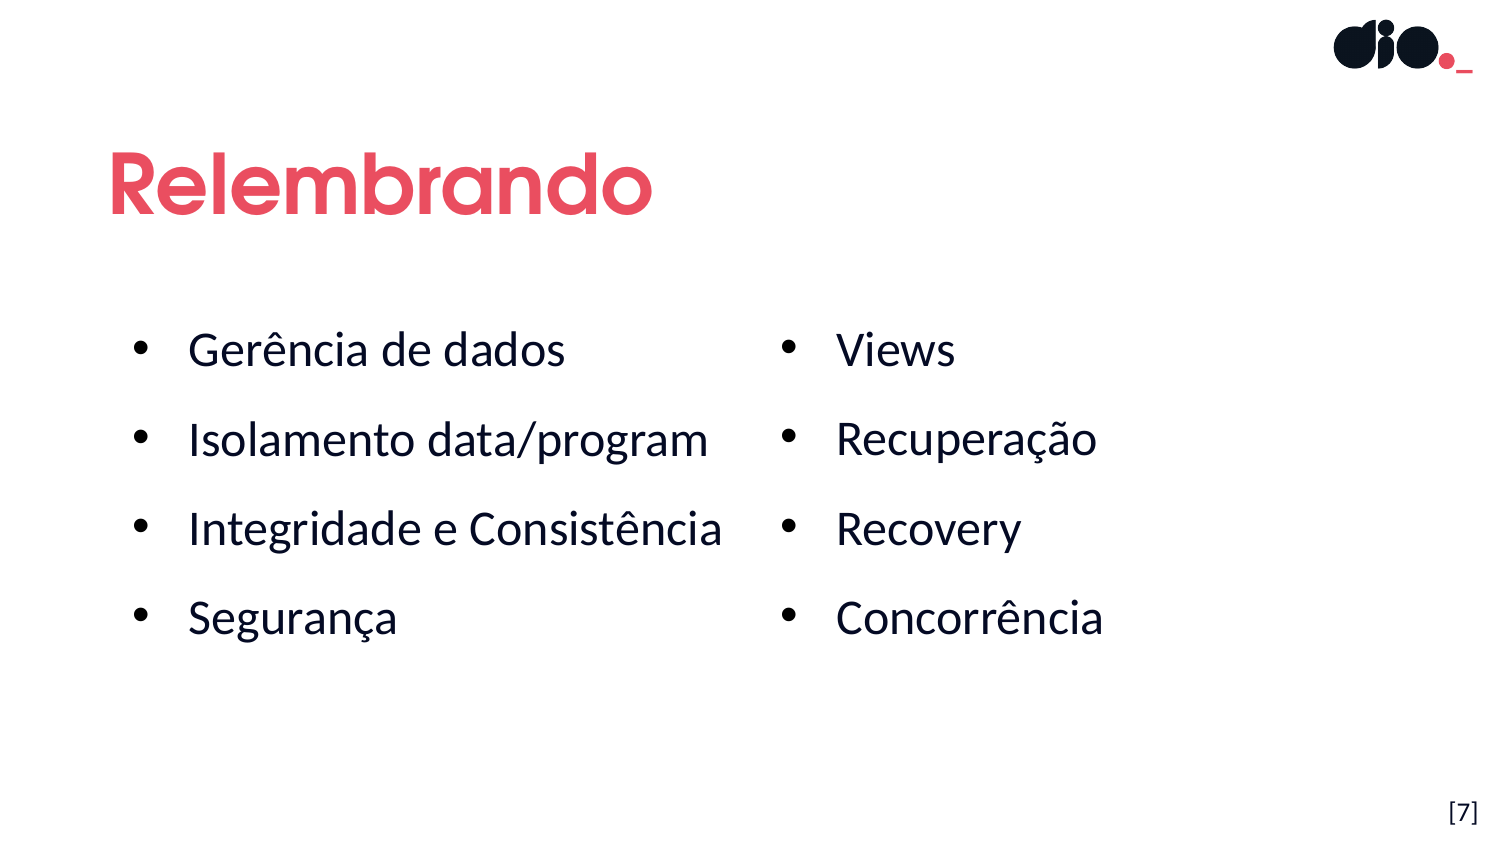

Relembrando

Gerência de dados
Isolamento data/program
Integridade e Consistência
Segurança

Views
Recuperação
Recovery
Concorrência

[7]